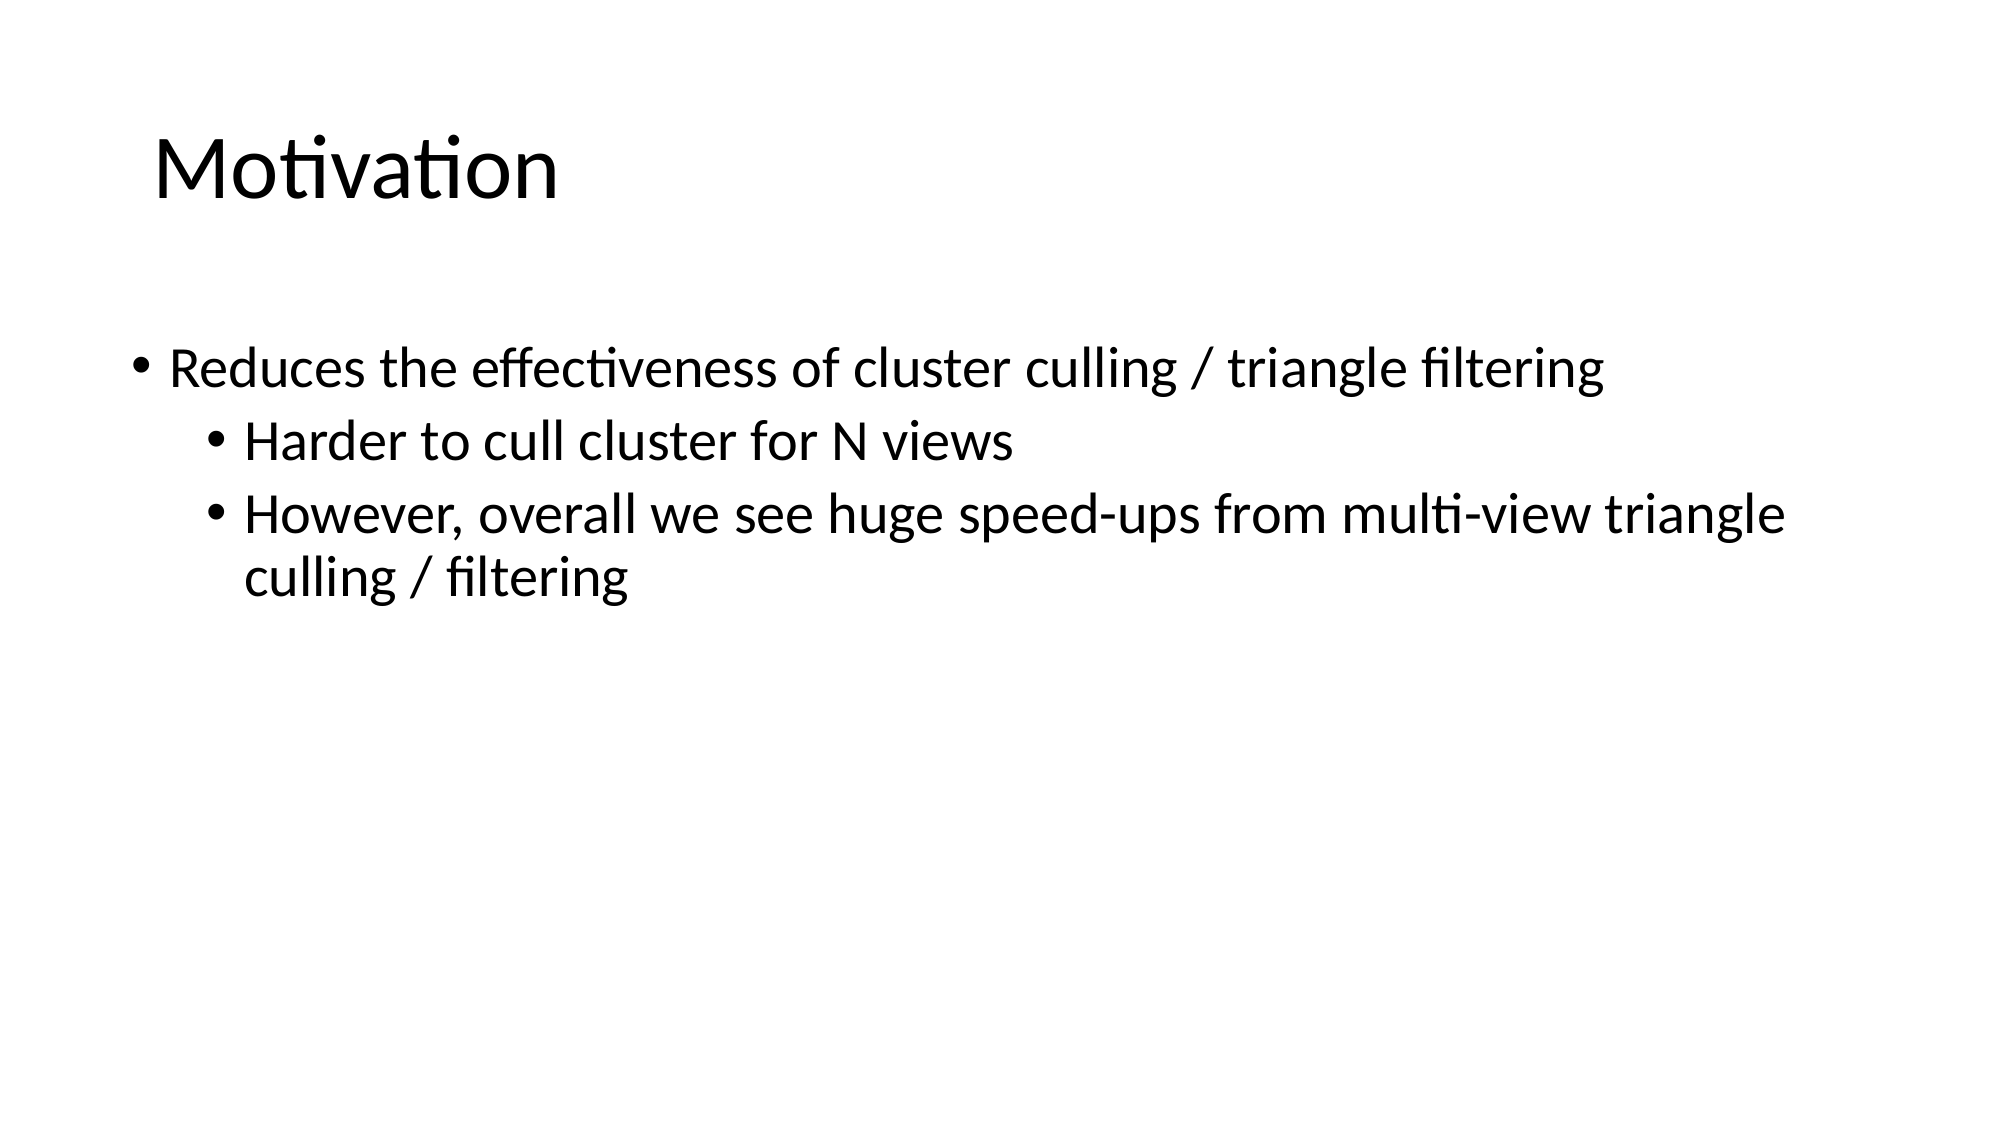

# Motivation
Reduces the effectiveness of cluster culling / triangle filtering
Harder to cull cluster for N views
However, overall we see huge speed-ups from multi-view triangle culling / filtering